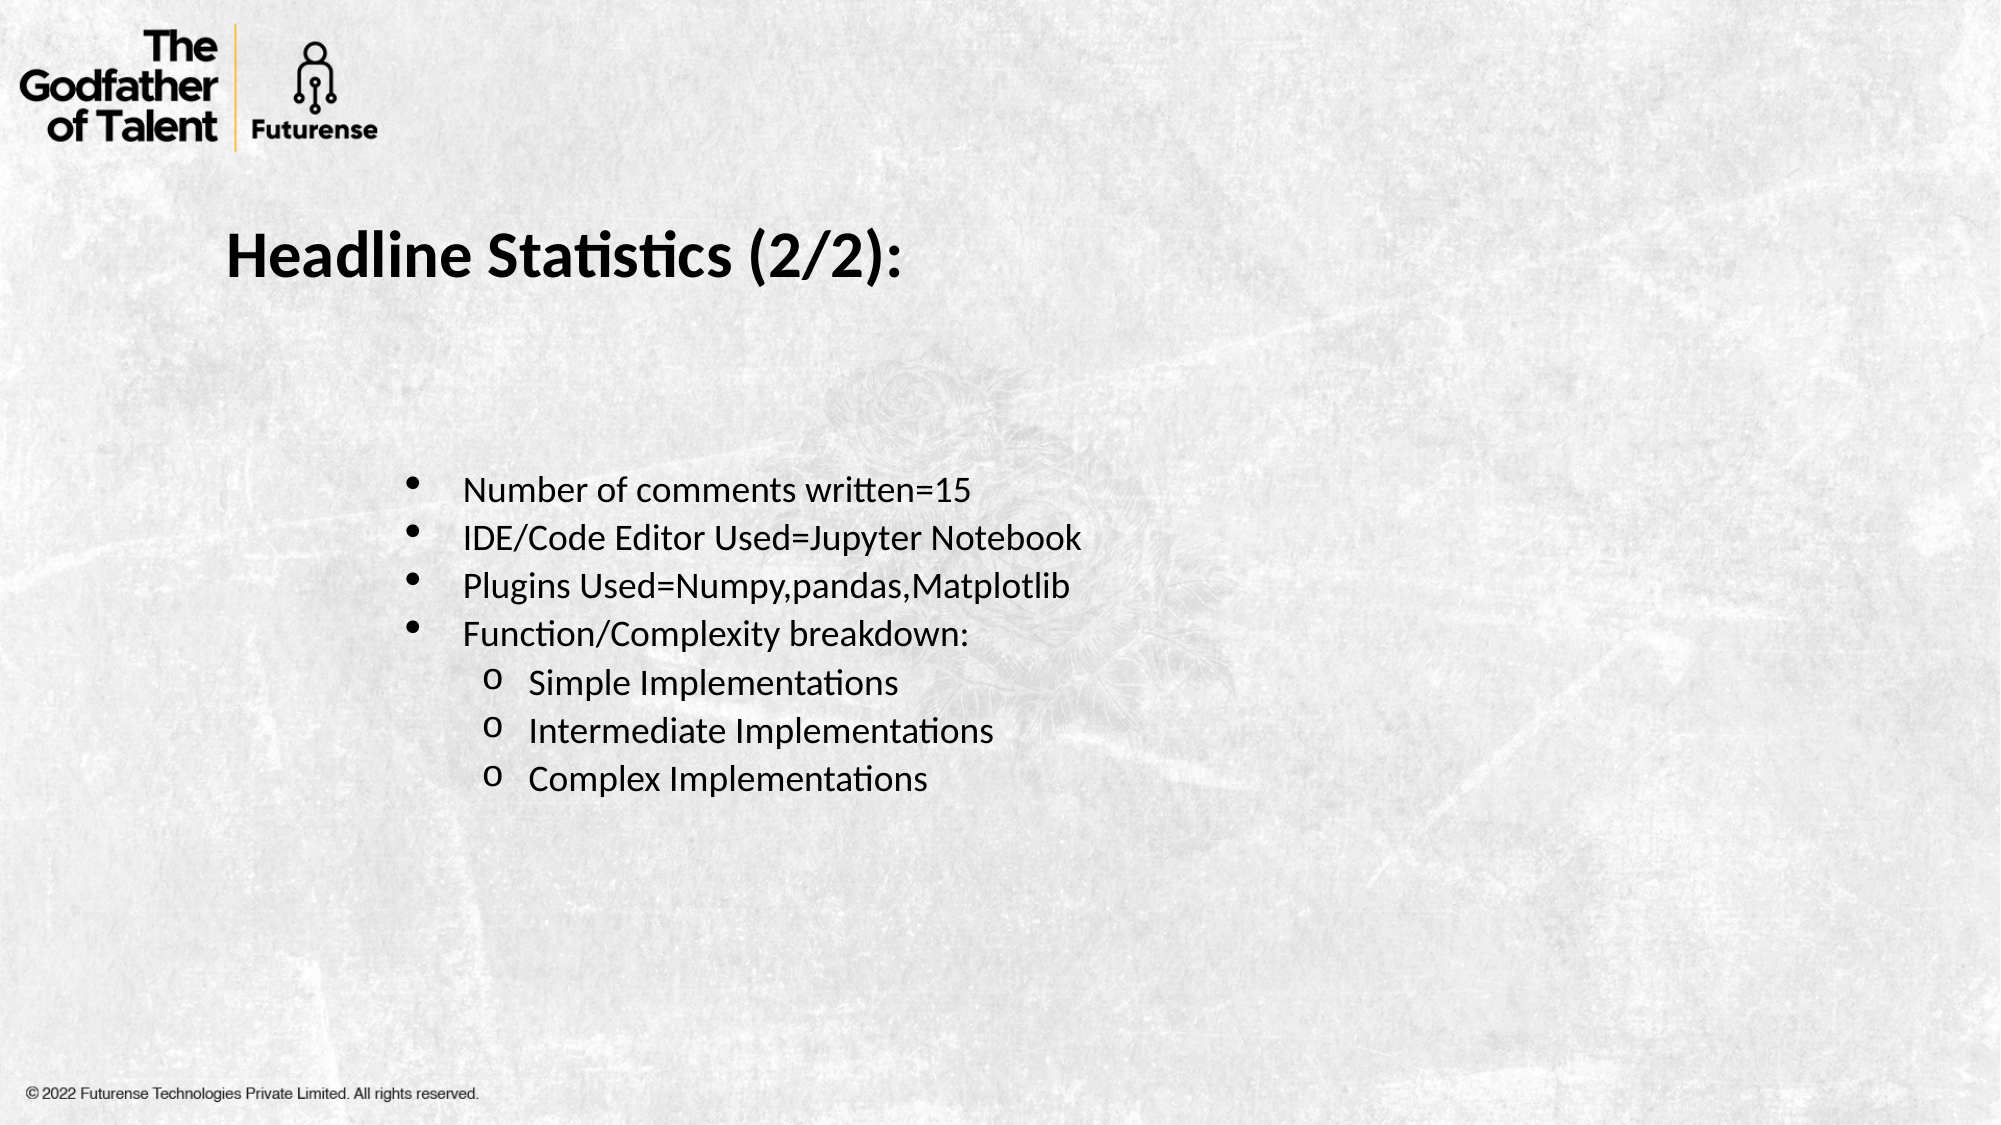

Headline Statistics (2/2):
Number of comments written=15
IDE/Code Editor Used=Jupyter Notebook
Plugins Used=Numpy,pandas,Matplotlib
Function/Complexity breakdown:
Simple Implementations
Intermediate Implementations
Complex Implementations